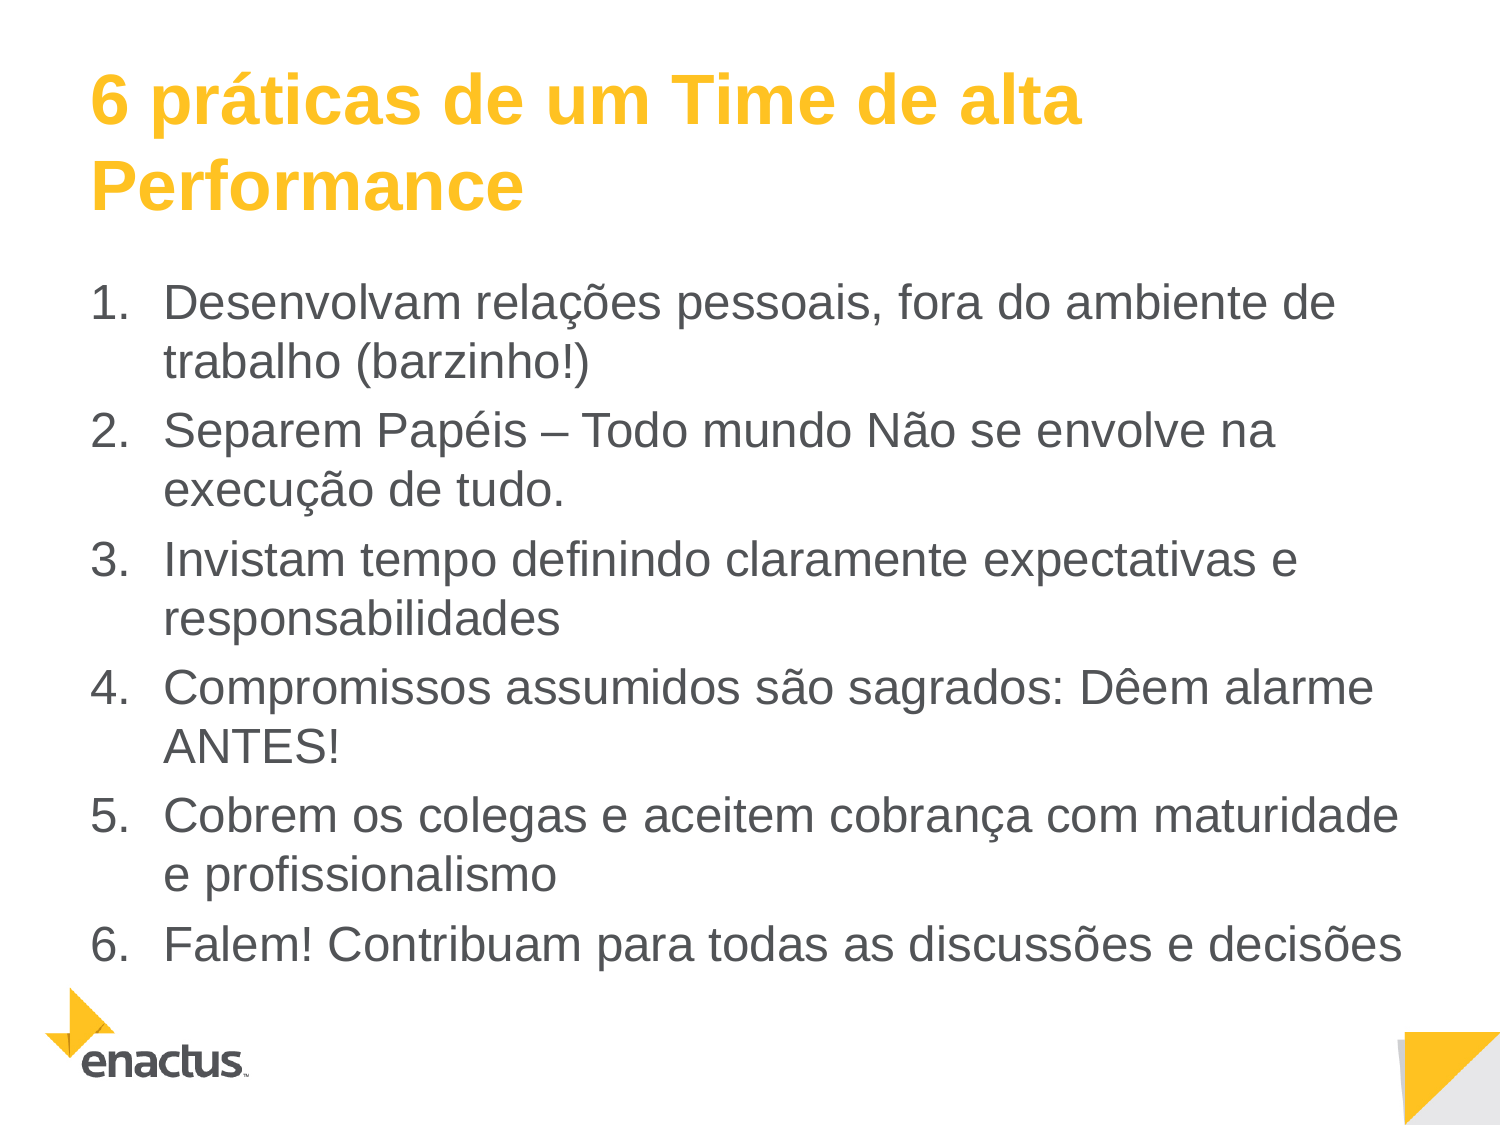

# 6 práticas de um Time de alta Performance
Desenvolvam relações pessoais, fora do ambiente de trabalho (barzinho!)
Separem Papéis – Todo mundo Não se envolve na execução de tudo.
Invistam tempo definindo claramente expectativas e responsabilidades
Compromissos assumidos são sagrados: Dêem alarme ANTES!
Cobrem os colegas e aceitem cobrança com maturidade e profissionalismo
Falem! Contribuam para todas as discussões e decisões